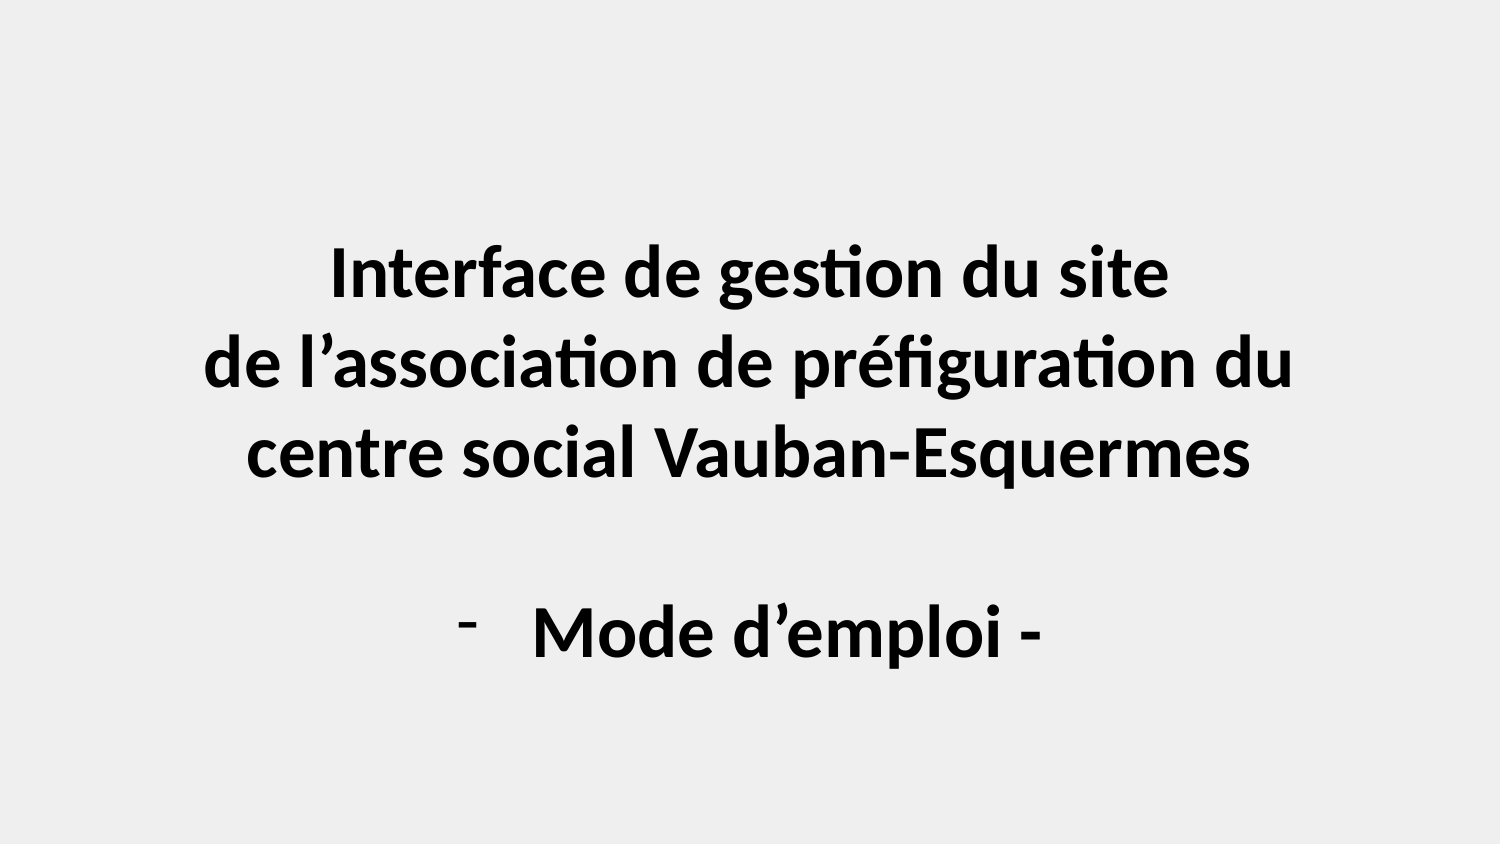

Interface de gestion du site
de l’association de préfiguration du centre social Vauban-Esquermes

Mode d’emploi -